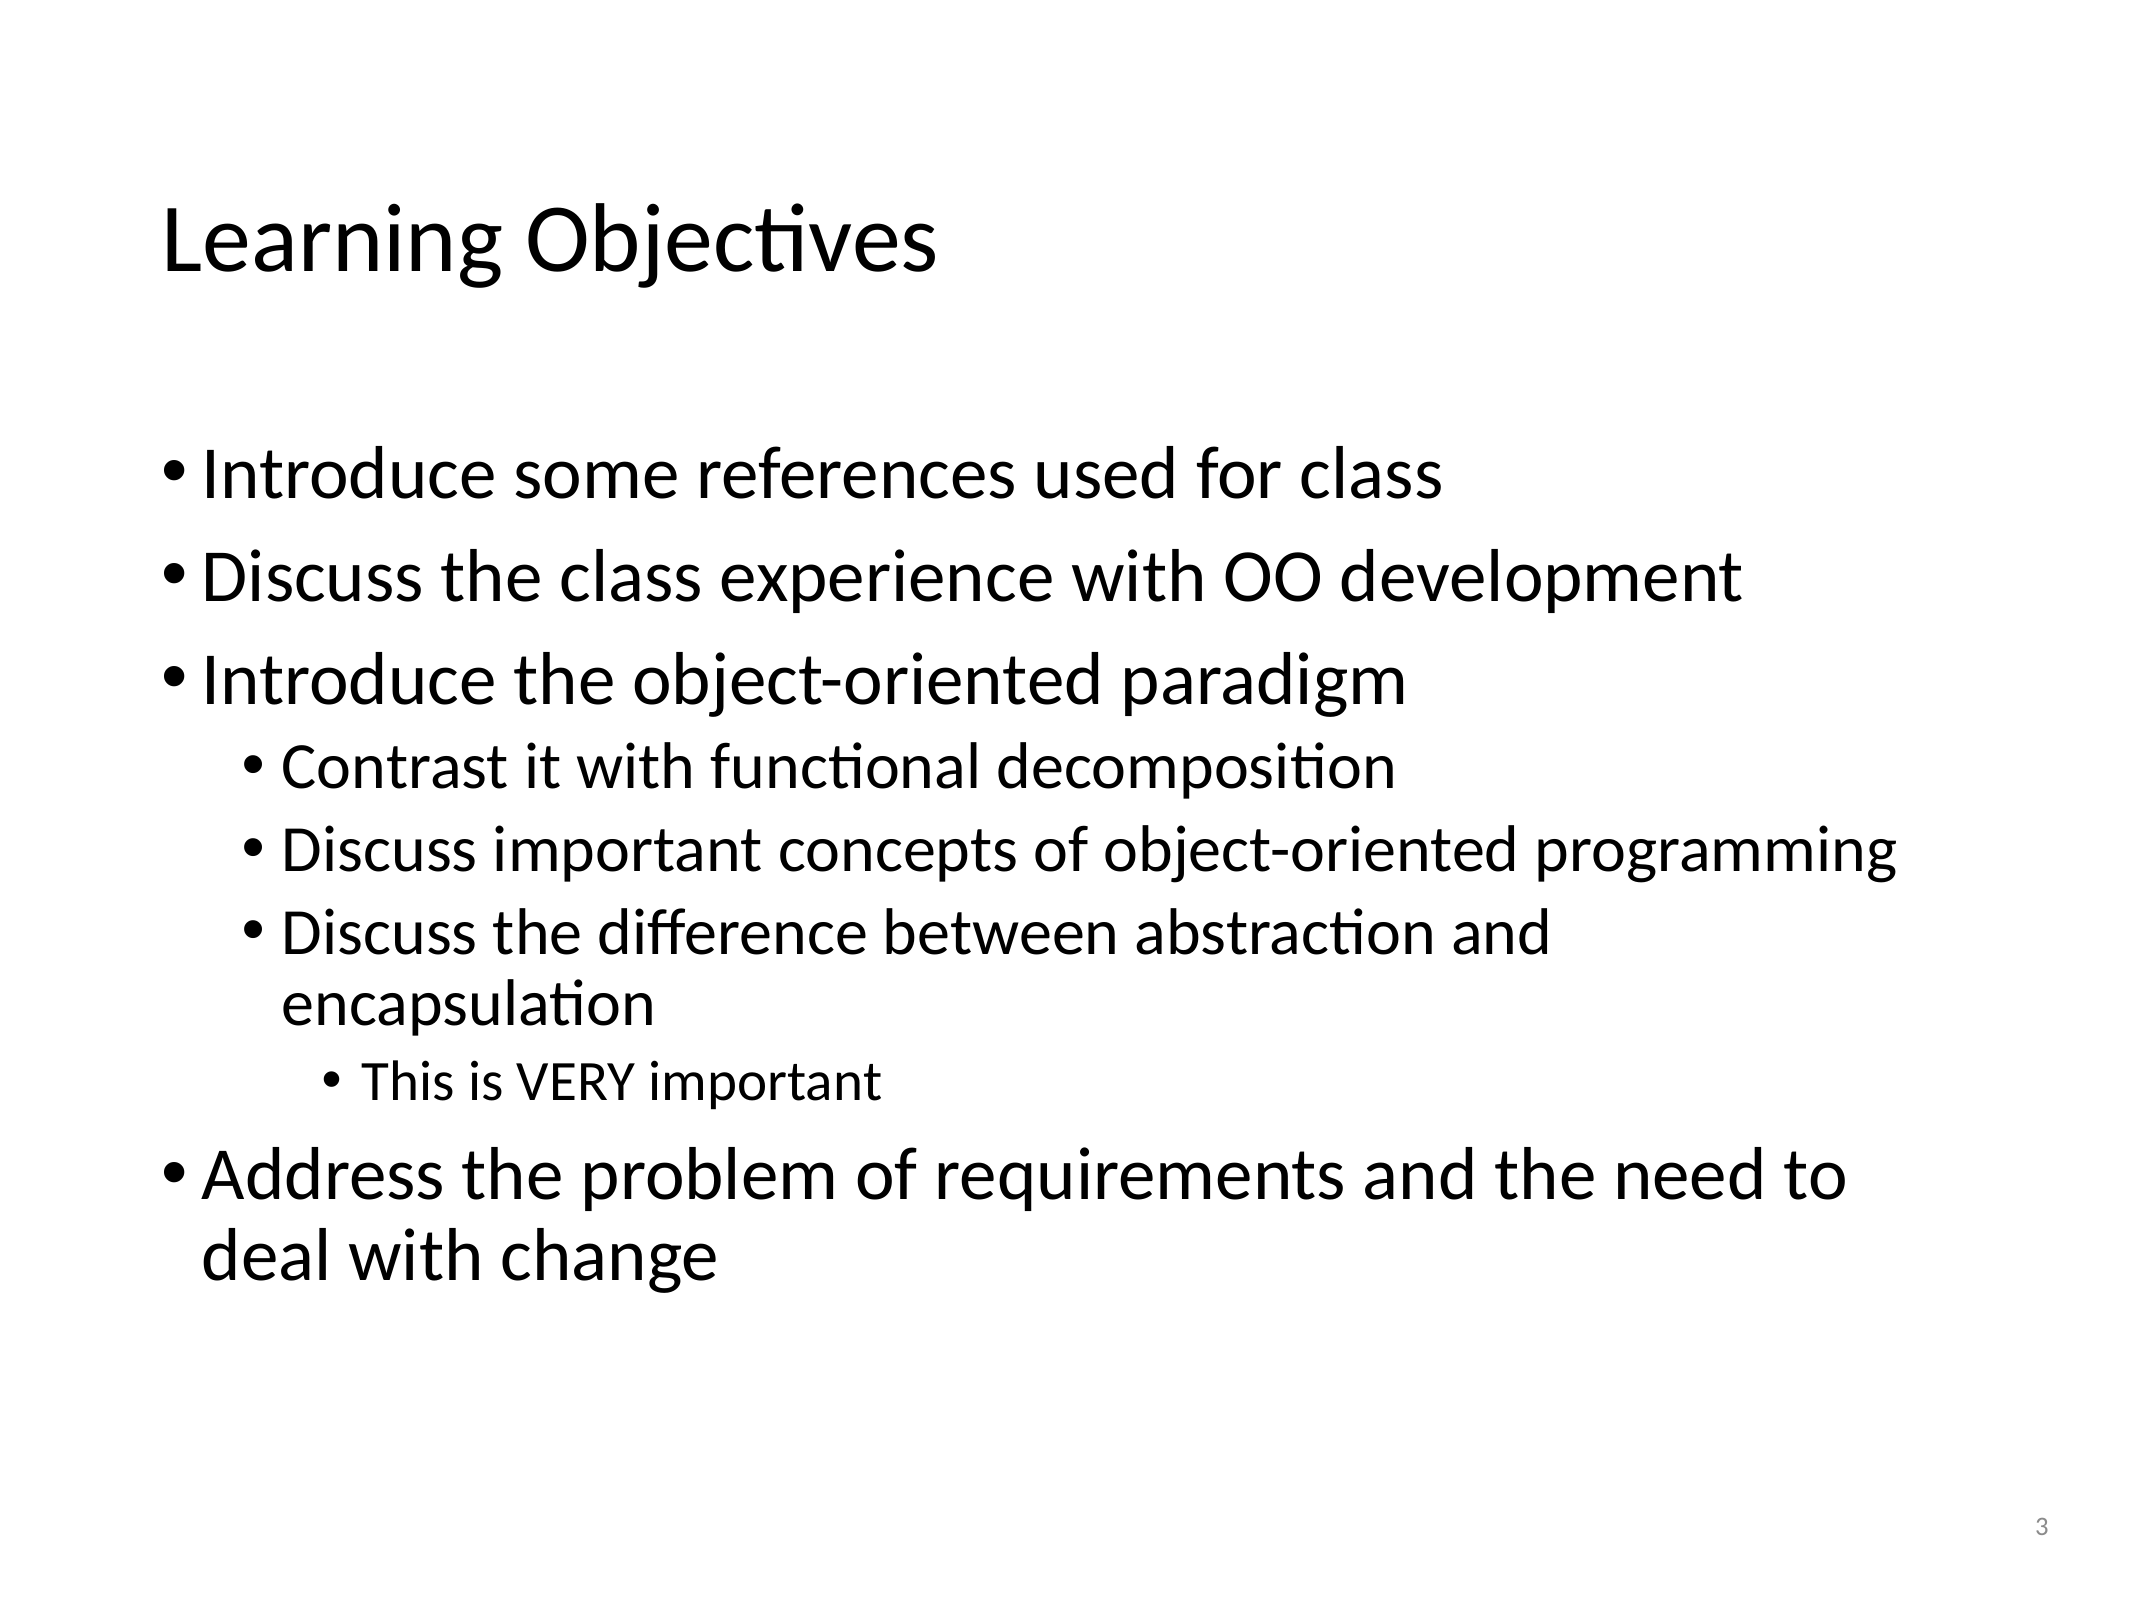

# Learning Objectives
Introduce some references used for class
Discuss the class experience with OO development
Introduce the object-oriented paradigm
Contrast it with functional decomposition
Discuss important concepts of object-oriented programming
Discuss the difference between abstraction and encapsulation
This is VERY important
Address the problem of requirements and the need to deal with change

3